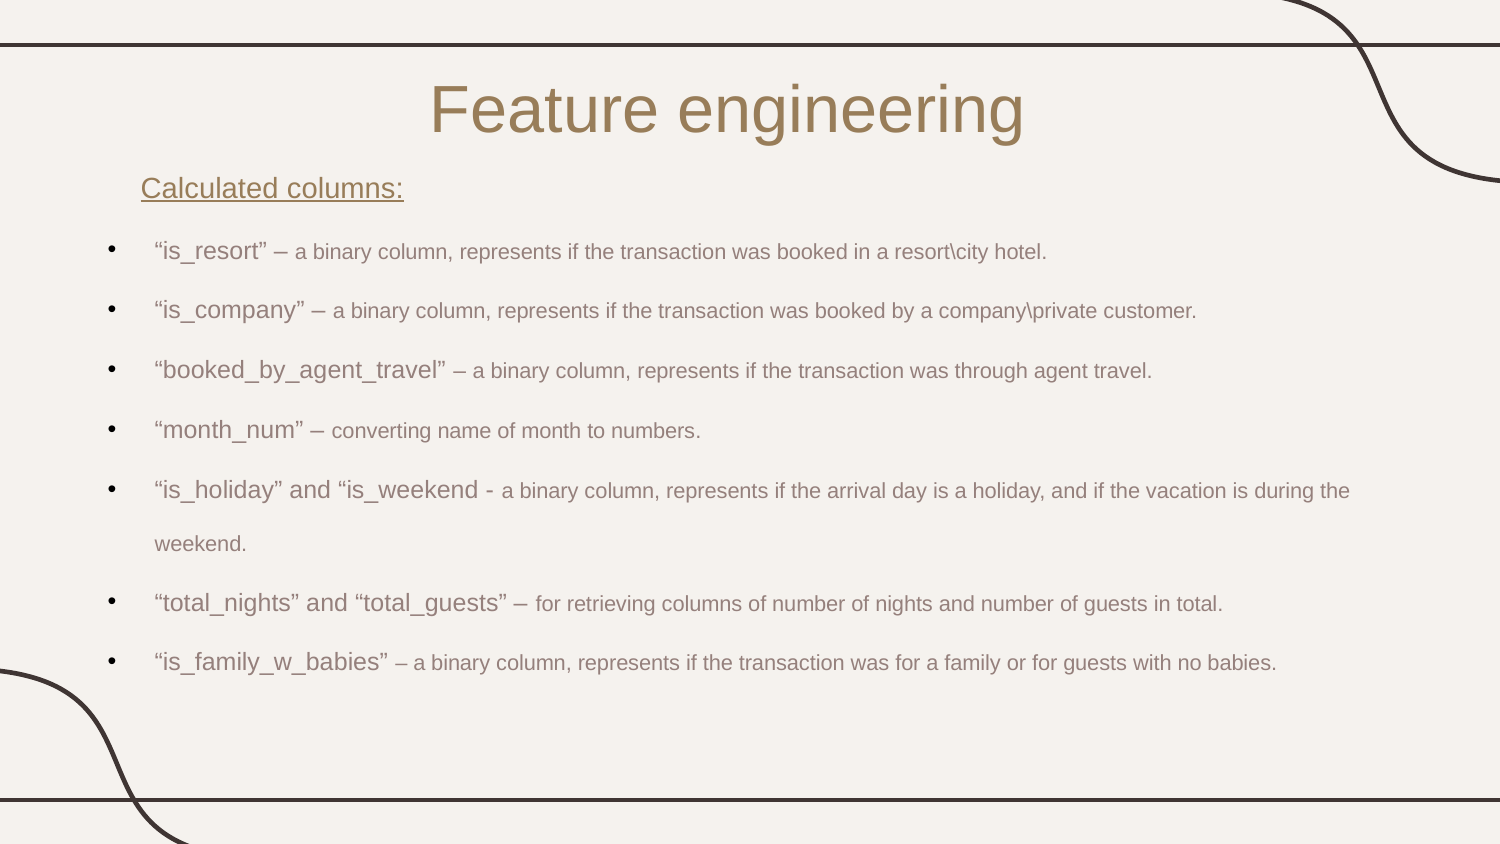

Feature engineering
    Calculated columns:
“is_resort” – a binary column, represents if the transaction was booked in a resort\city hotel.
“is_company” – a binary column, represents if the transaction was booked by a company\private customer.
“booked_by_agent_travel” – a binary column, represents if the transaction was through agent travel.
“month_num” – converting name of month to numbers.
“is_holiday” and “is_weekend - a binary column, represents if the arrival day is a holiday, and if the vacation is during the weekend.
“total_nights” and “total_guests” – for retrieving columns of number of nights and number of guests in total.
“is_family_w_babies” – a binary column, represents if the transaction was for a family or for guests with no babies.